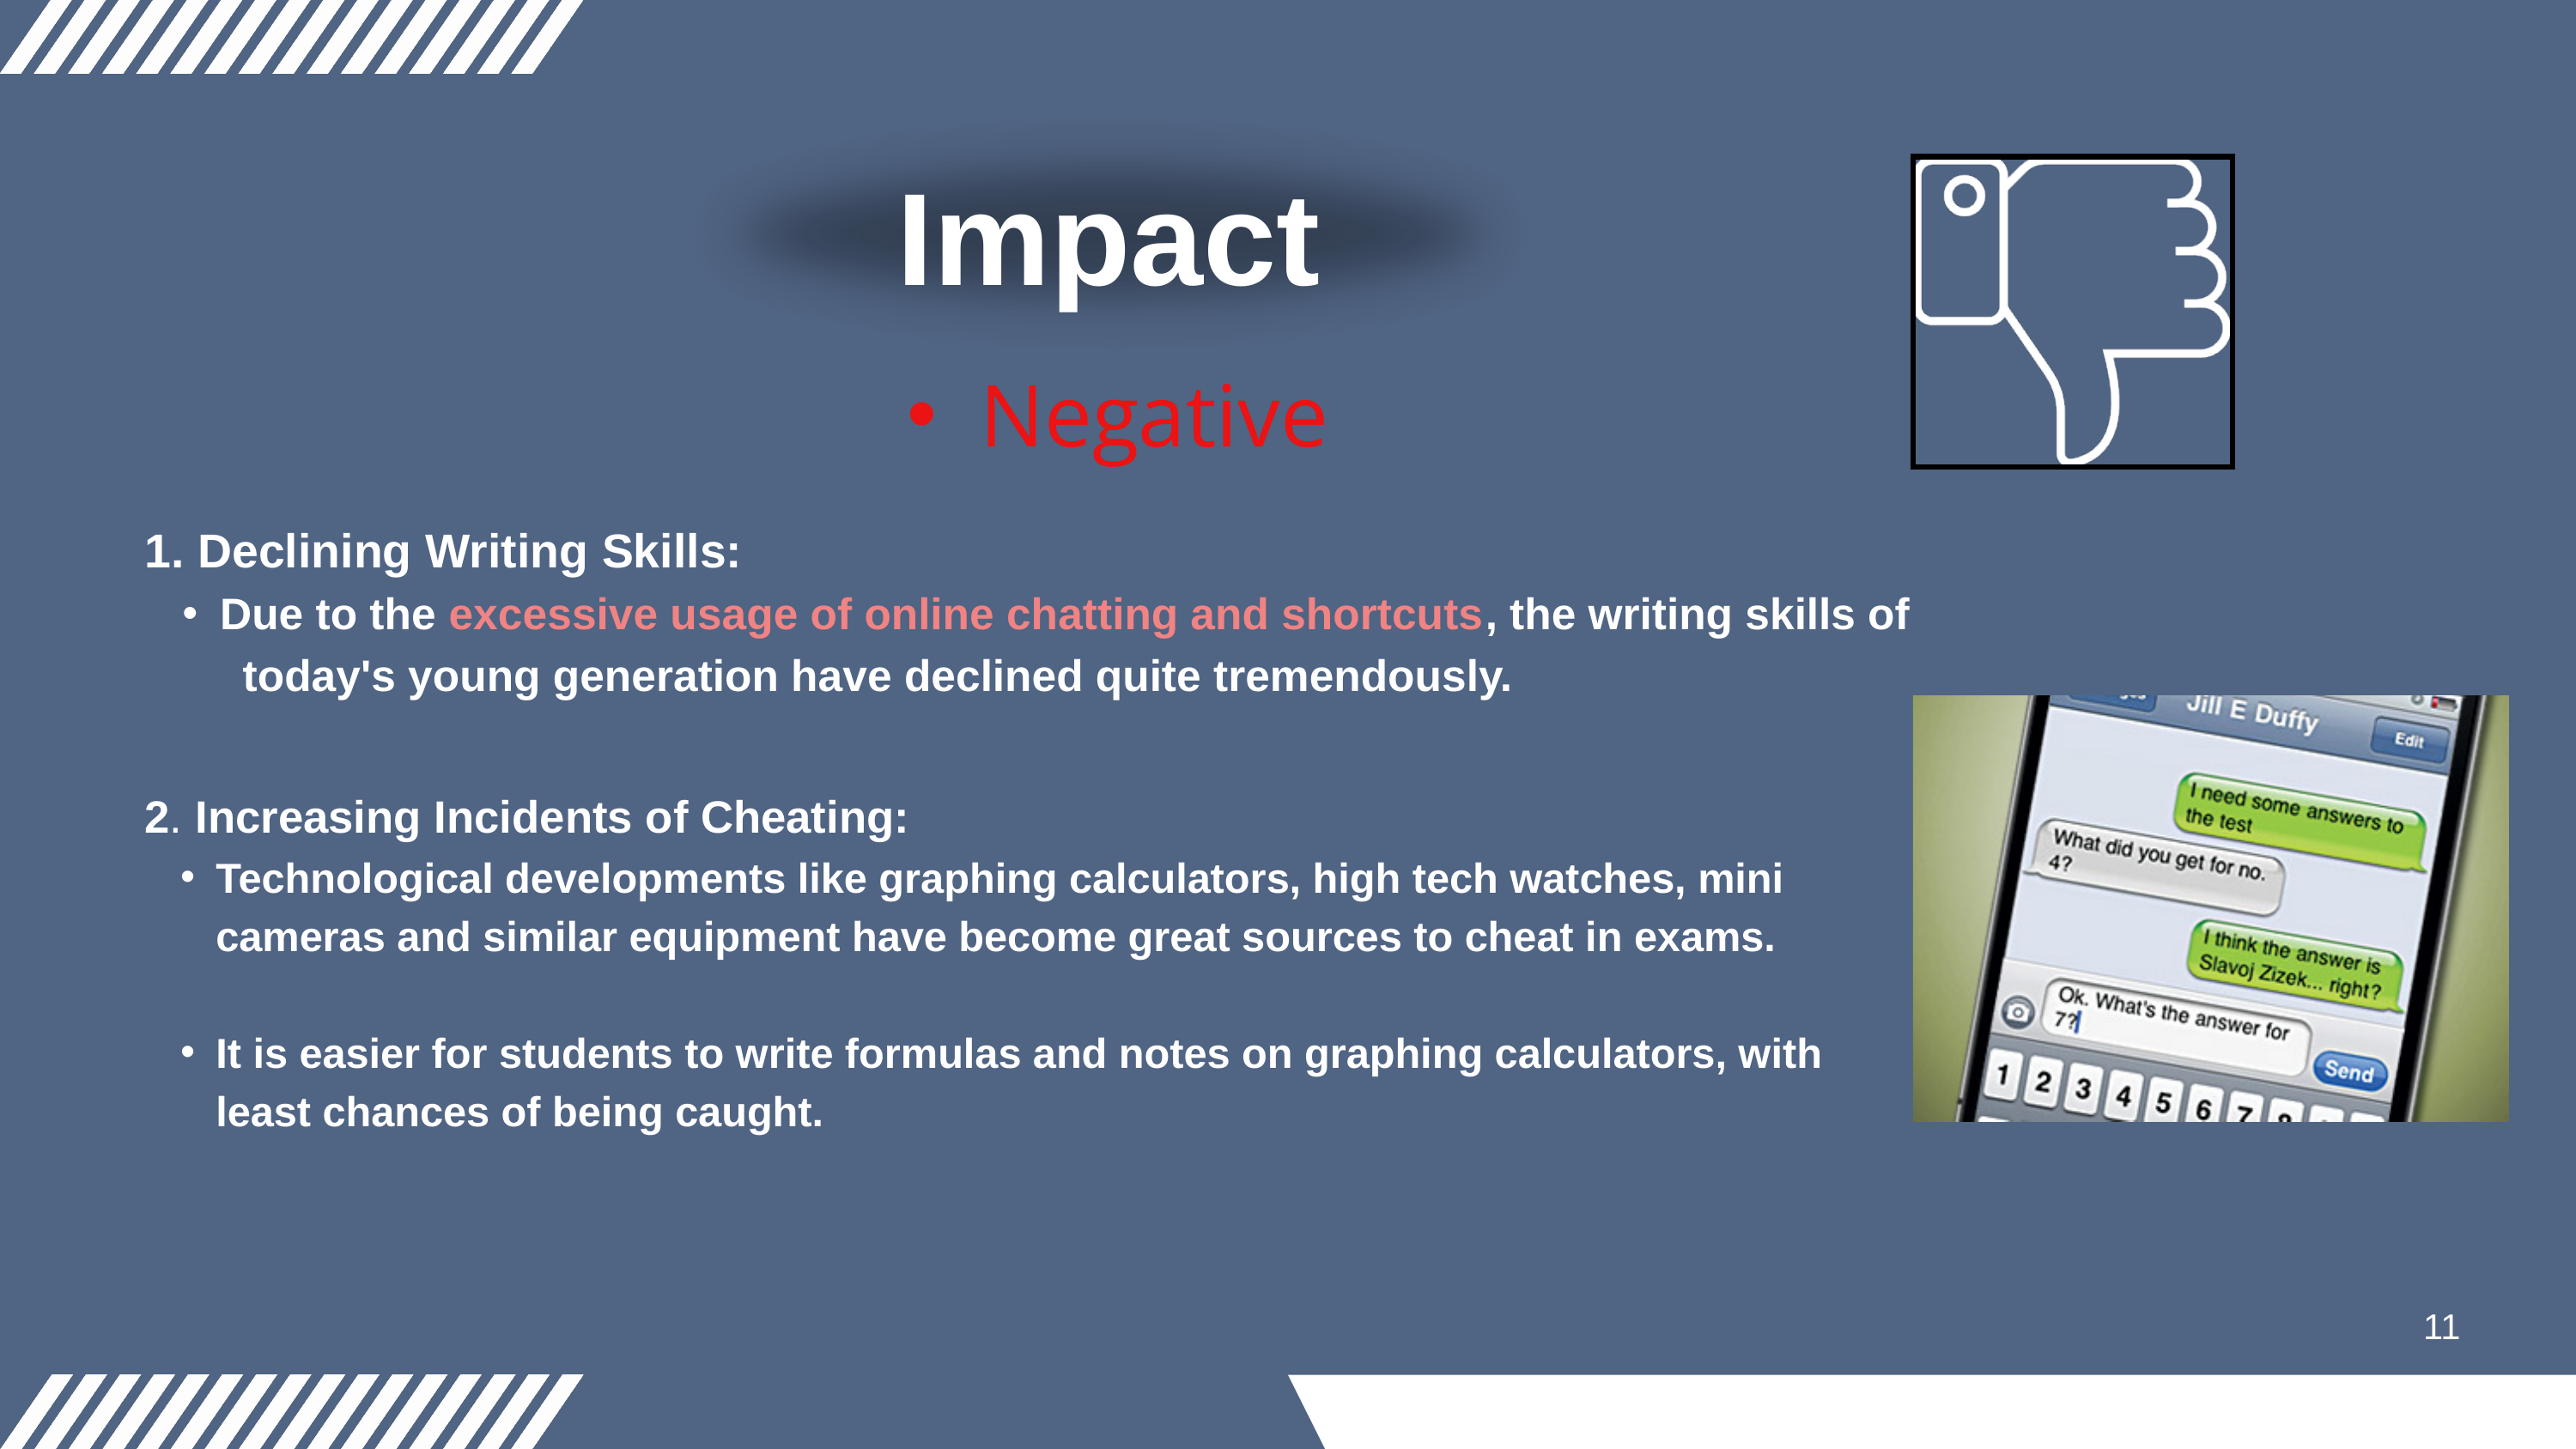

Impact
Negative
1. Declining Writing Skills:
Due to the excessive usage of online chatting and shortcuts, the writing skills of
        today's young generation have declined quite tremendously.

2. Increasing Incidents of Cheating:
Technological developments like graphing calculators, high tech watches, mini cameras and similar equipment have become great sources to cheat in exams.

It is easier for students to write formulas and notes on graphing calculators, with least chances of being caught.
11